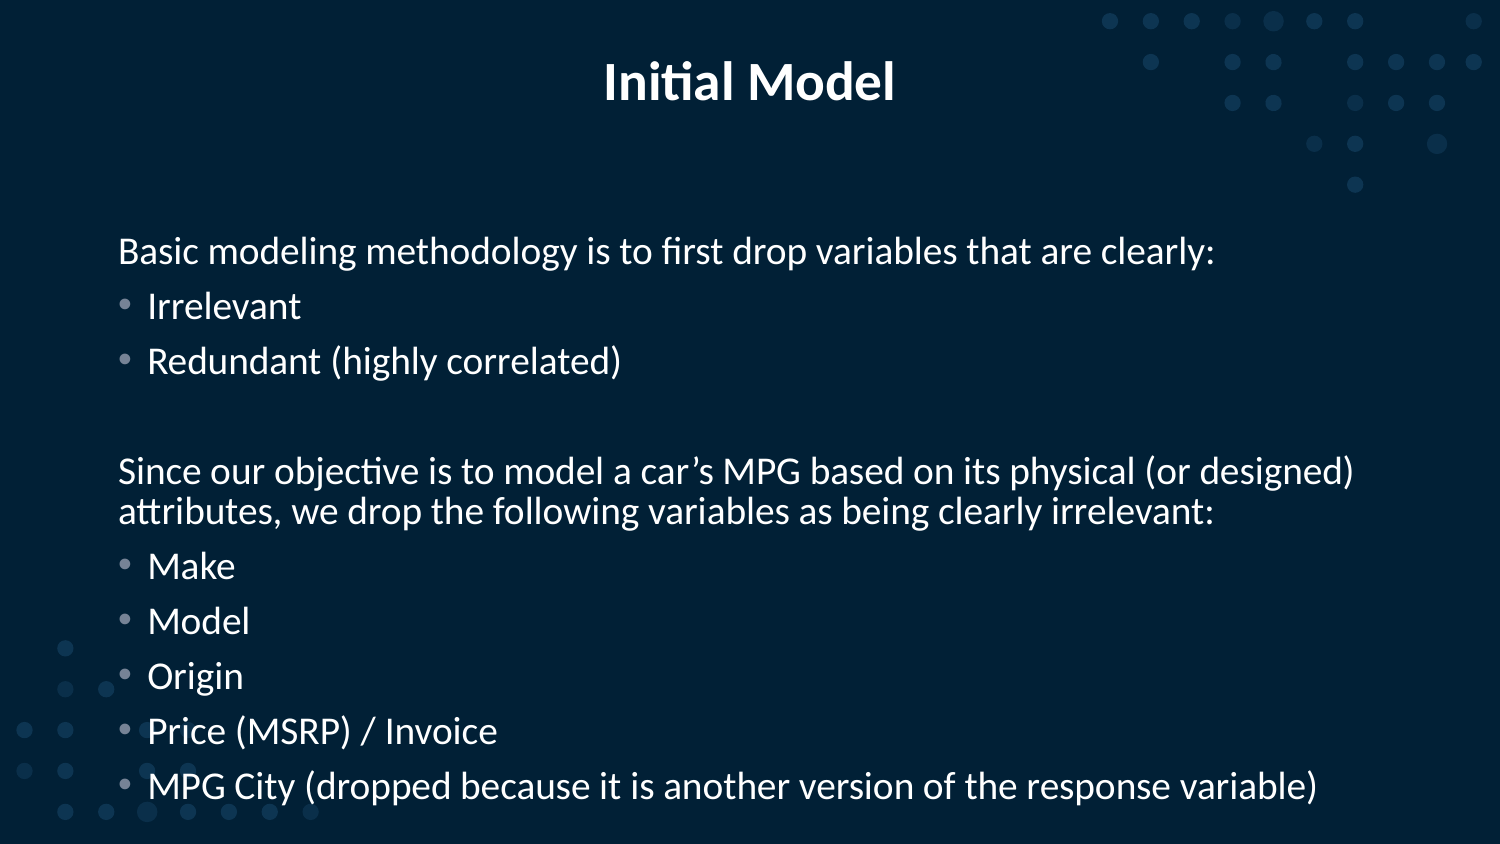

# Initial Model

Basic modeling methodology is to first drop variables that are clearly:
Irrelevant
Redundant (highly correlated)

Since our objective is to model a car’s MPG based on its physical (or designed) attributes, we drop the following variables as being clearly irrelevant:
Make
Model
Origin
Price (MSRP) / Invoice
MPG City (dropped because it is another version of the response variable)